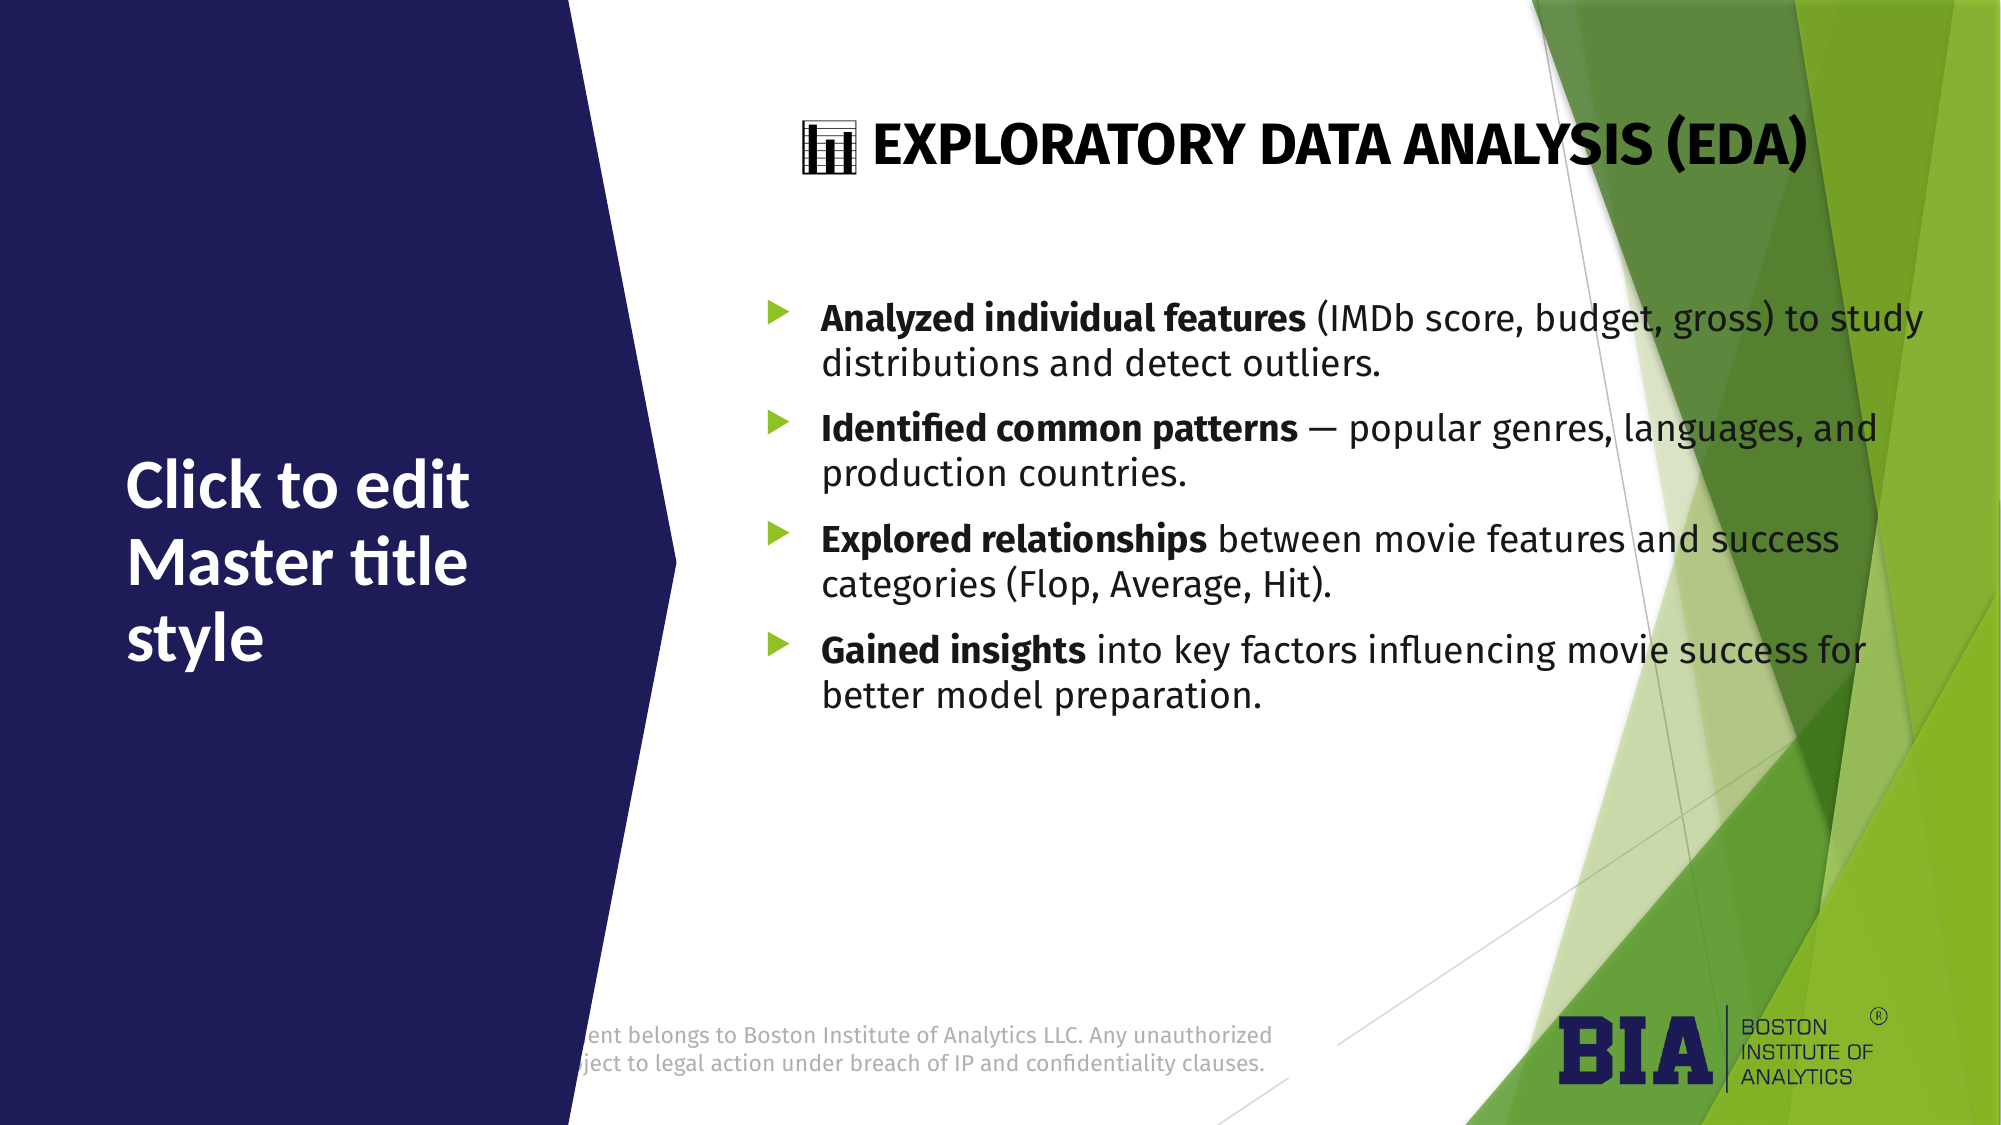

# 📊 EXPLORATORY DATA ANALYSIS (EDA)

Analyzed individual features (IMDb score, budget, gross) to study distributions and detect outliers.
Identified common patterns — popular genres, languages, and production countries.
Explored relationships between movie features and success categories (Flop, Average, Hit).
Gained insights into key factors influencing movie success for better model preparation.